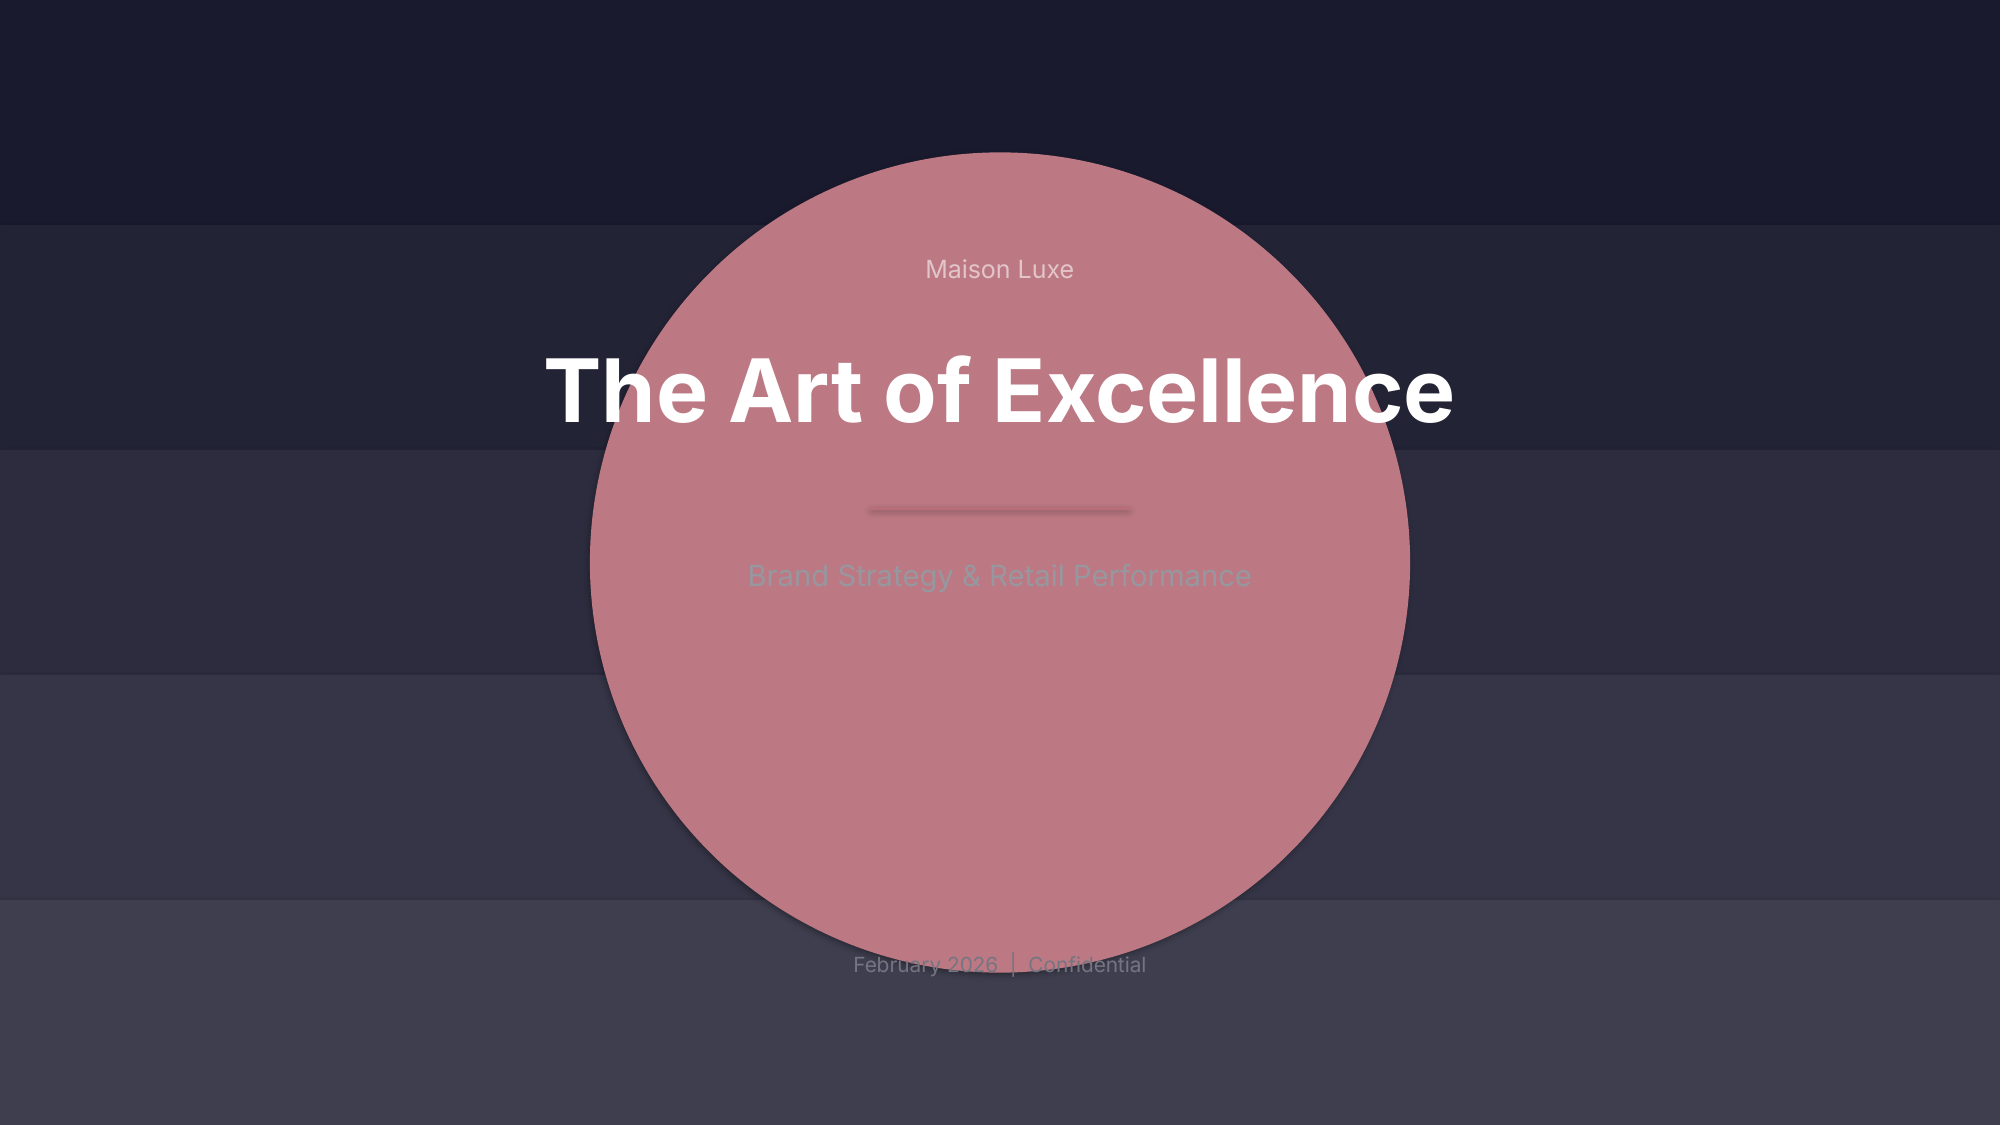

Maison Luxe
The Art of Excellence

Brand Strategy & Retail Performance

February 2026  |  Confidential